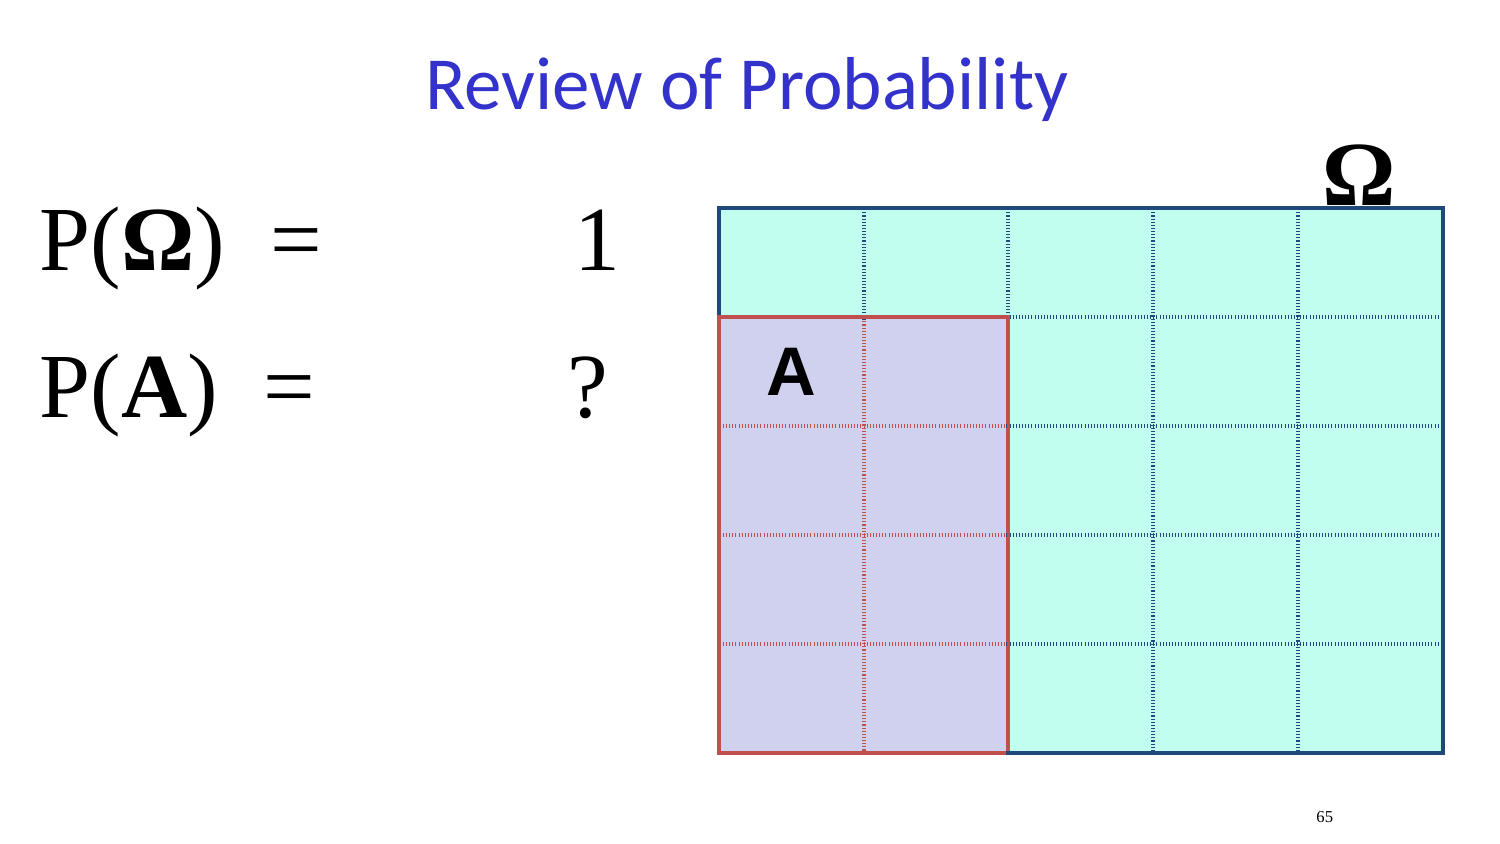

# Review of Probability
Ω
P(Ω)  =           1
|  |  |  |  |  |
| --- | --- | --- | --- | --- |
| A |  |  |  |  |
|  |  |  |  |  |
|  |  |  |  |  |
|  |  |  |  |  |
P(A)  =           ?
65